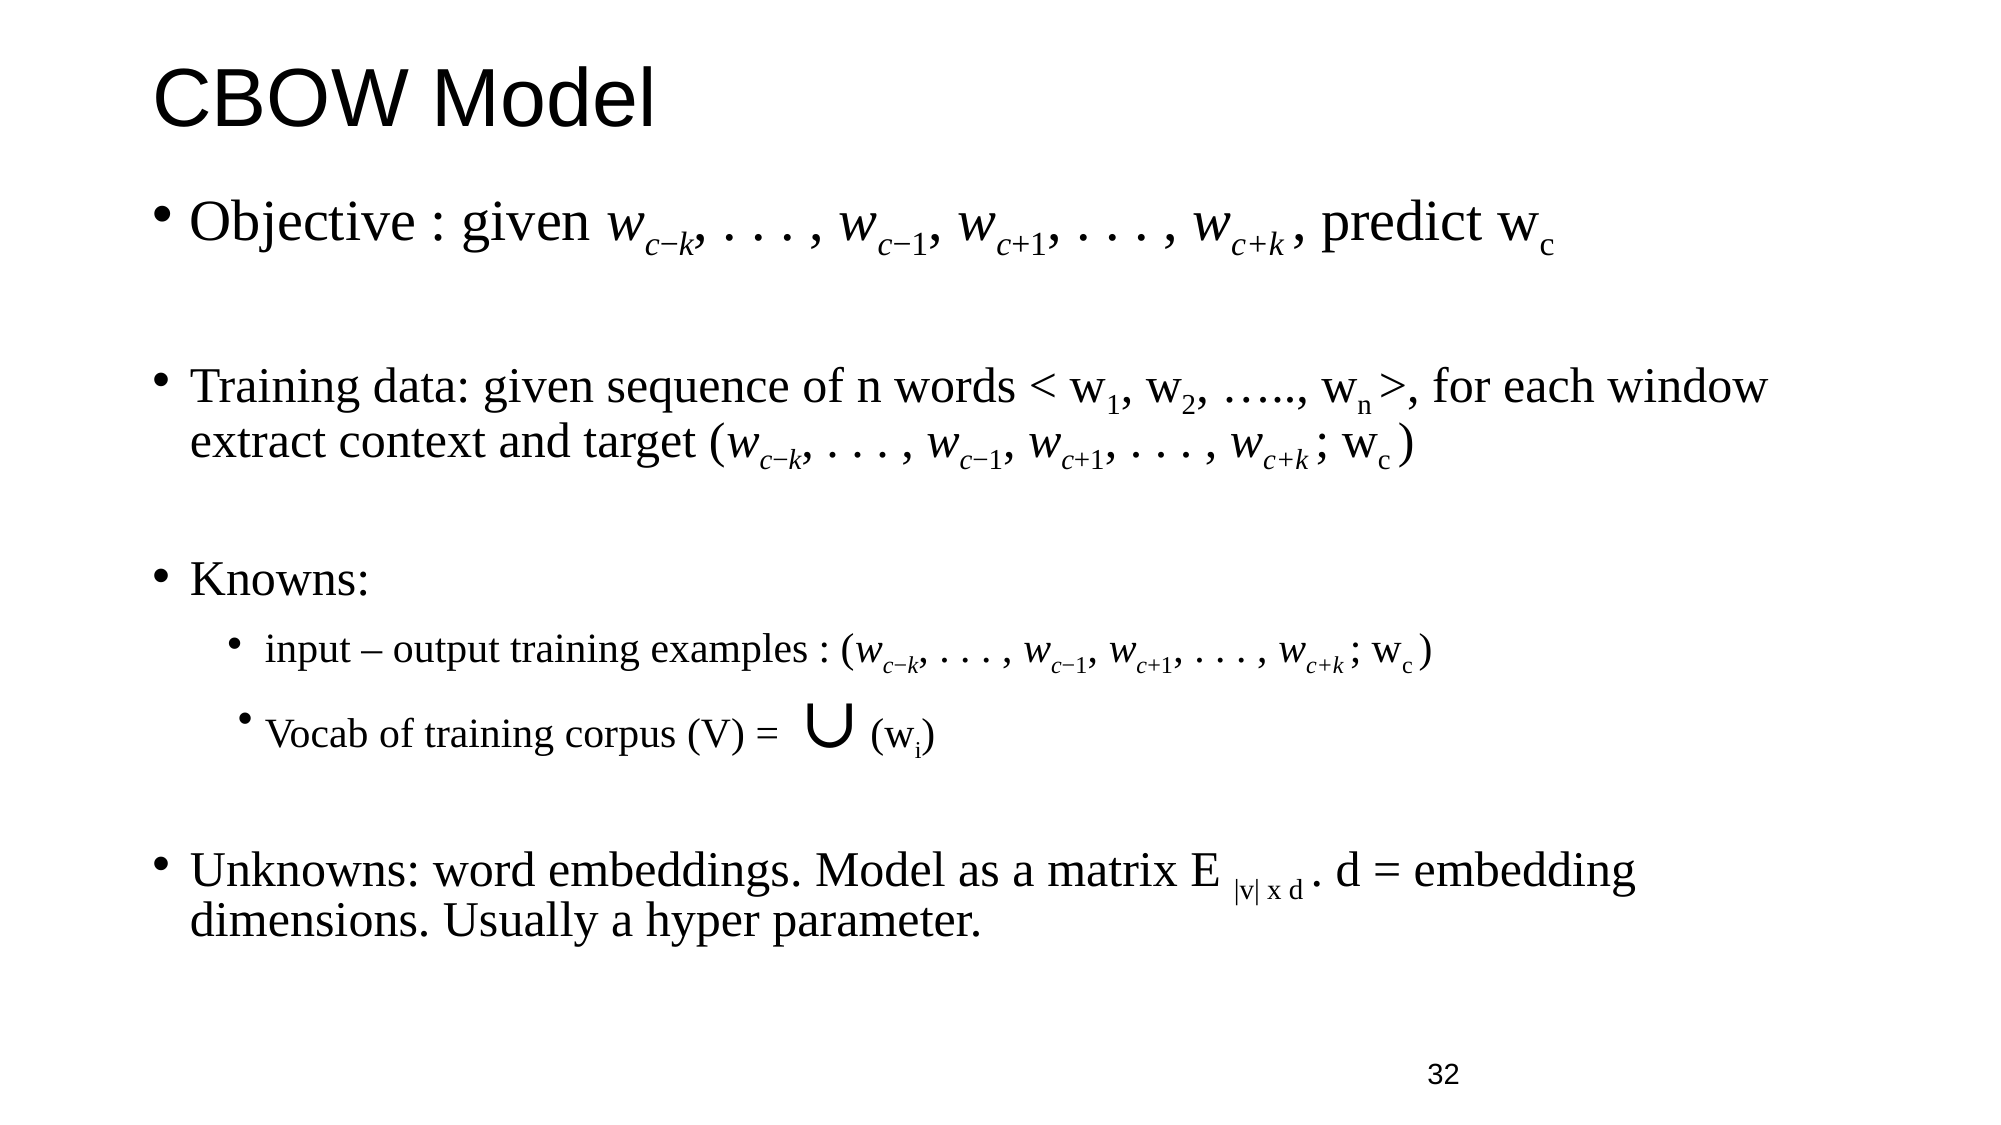

# CBOW Model
Objective : given wc−k, . . . , wc−1, wc+1, . . . , wc+k , predict wc

Training data: given sequence of n words < w1, w2, ….., wn >, for each window extract context and target (wc−k, . . . , wc−1, wc+1, . . . , wc+k ; wc )

Knowns:
input – output training examples : (wc−k, . . . , wc−1, wc+1, . . . , wc+k ; wc )
Vocab of training corpus (V) =  ∪ (wi)

Unknowns: word embeddings. Model as a matrix E |v| x d . d = embedding dimensions. Usually a hyper parameter.

32